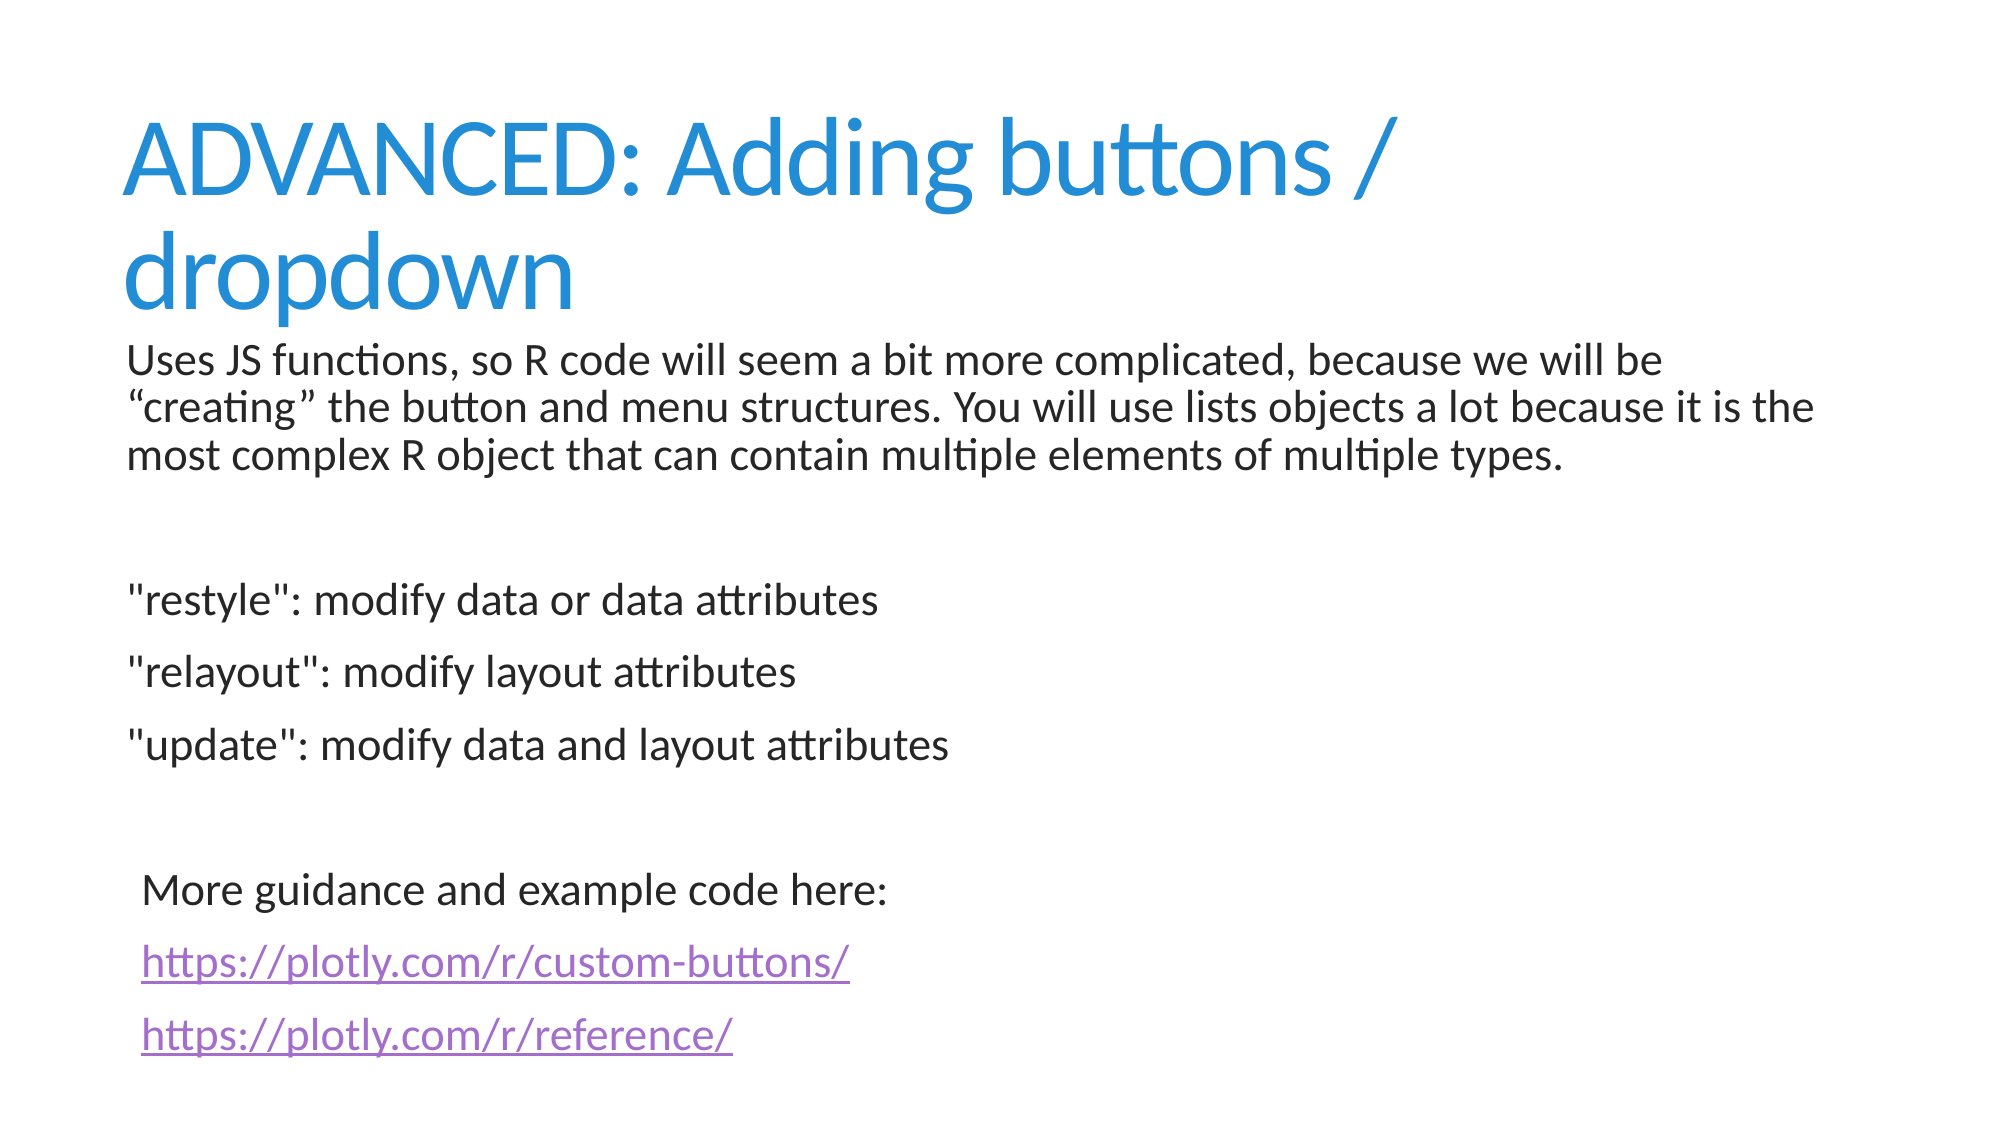

# ADVANCED: Adding buttons / dropdown
Uses JS functions, so R code will seem a bit more complicated, because we will be “creating” the button and menu structures. You will use lists objects a lot because it is the most complex R object that can contain multiple elements of multiple types.

"restyle": modify data or data attributes
"relayout": modify layout attributes
"update": modify data and layout attributes

More guidance and example code here:
https://plotly.com/r/custom-buttons/
https://plotly.com/r/reference/